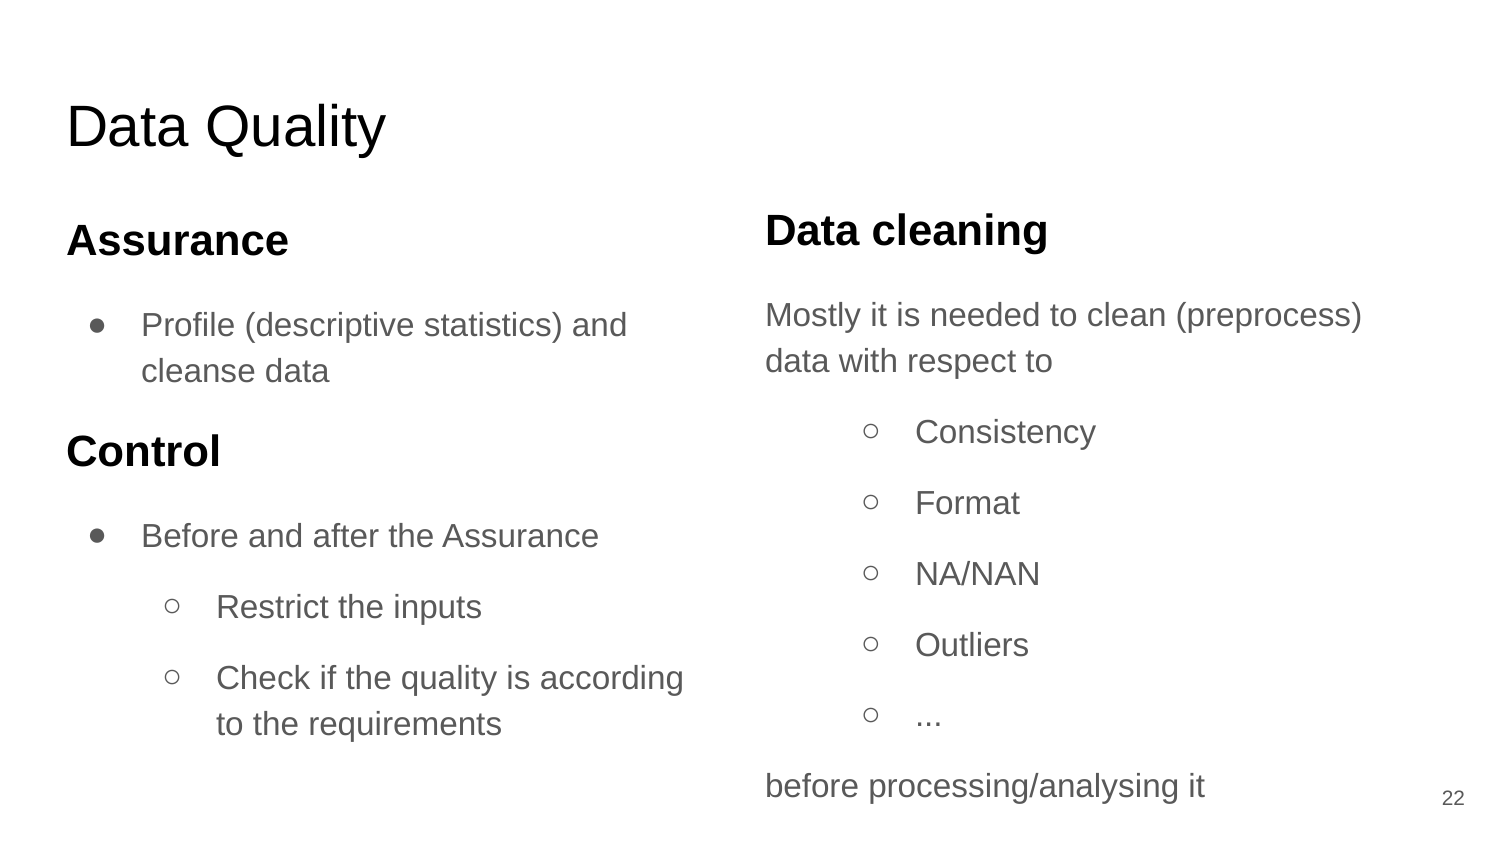

# Data Quality
Data cleaning
Mostly it is needed to clean (preprocess) data with respect to
Consistency
Format
NA/NAN
Outliers
...
before processing/analysing it
Assurance
Profile (descriptive statistics) and cleanse data
Control
Before and after the Assurance
Restrict the inputs
Check if the quality is according to the requirements

22